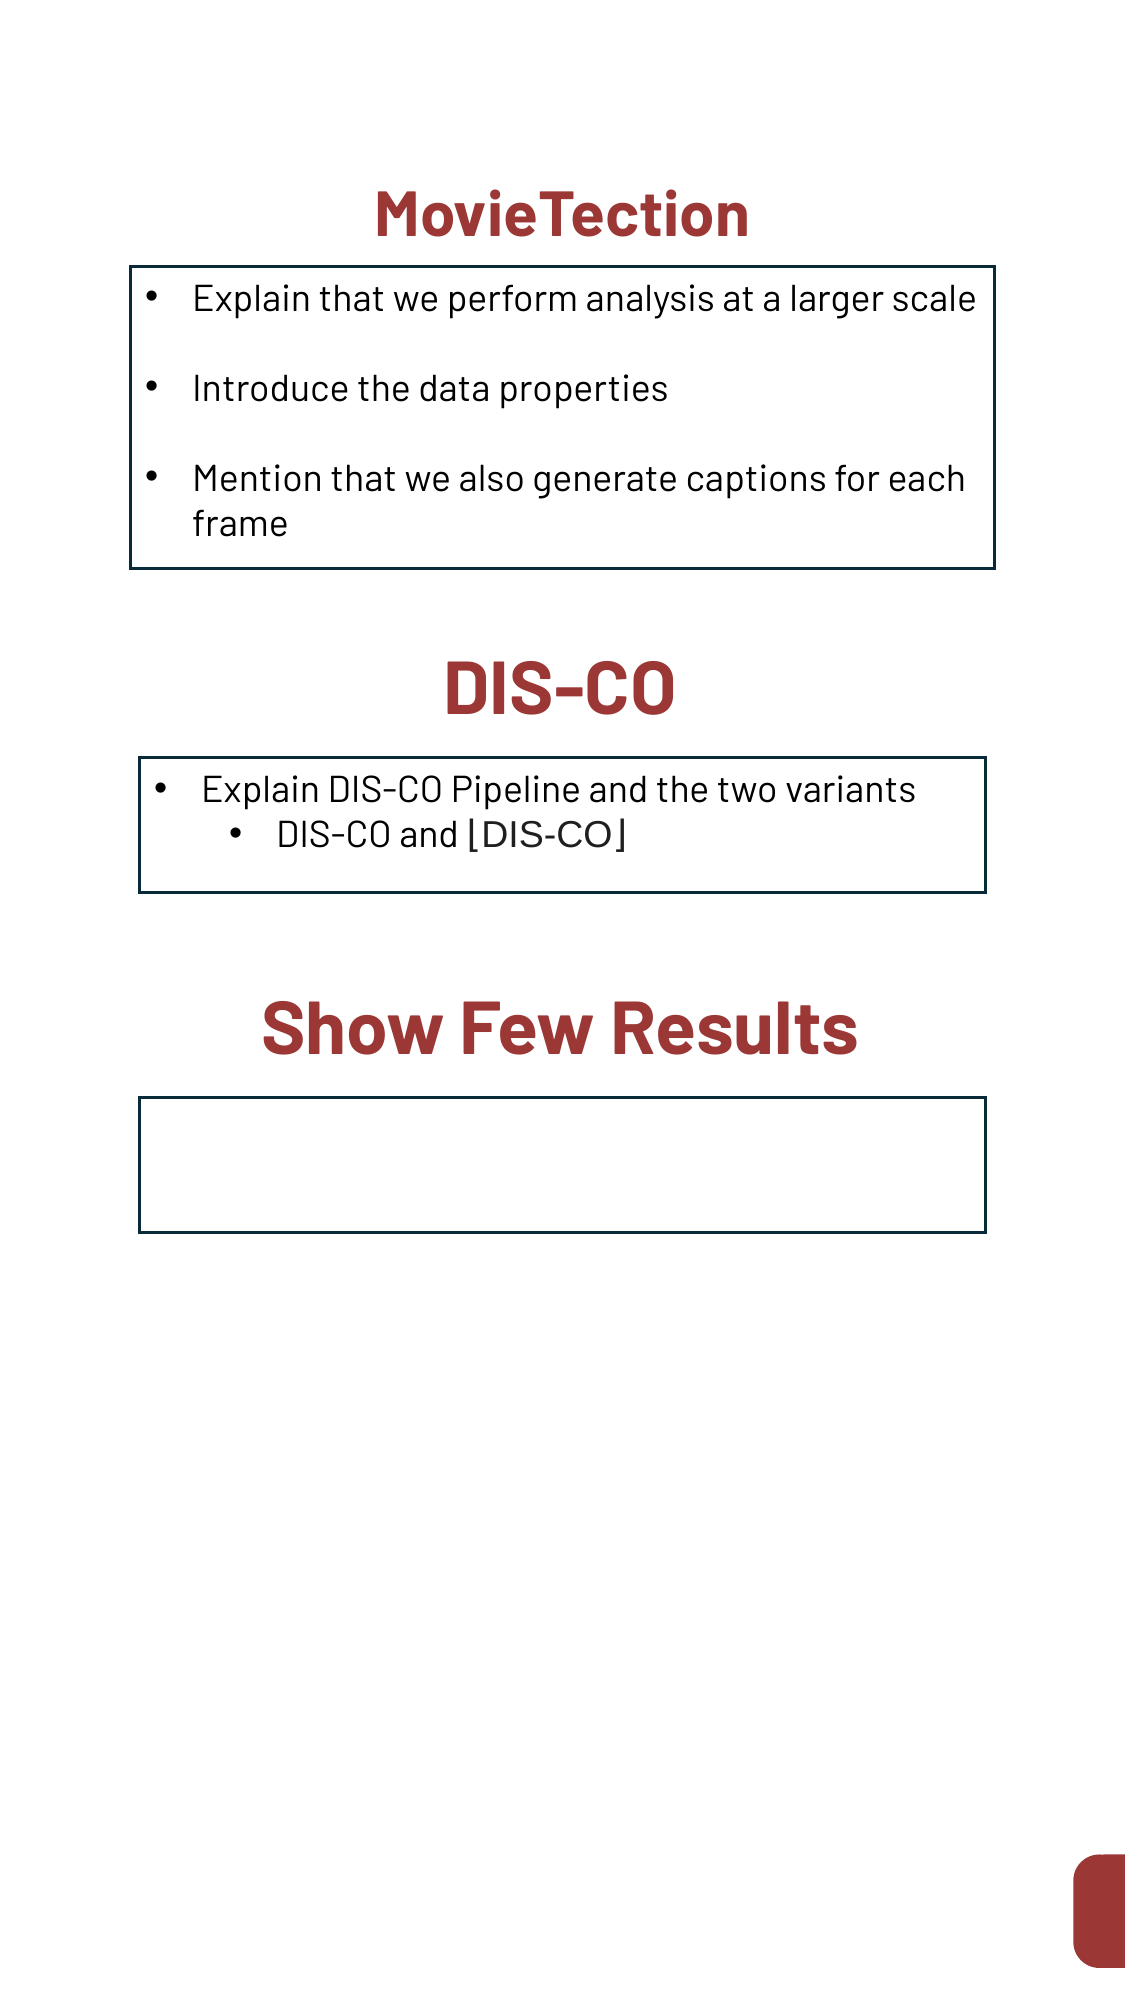

# MovieTection
Explain that we perform analysis at a larger scale

Introduce the data properties

Mention that we also generate captions for each frame

DIS-CO
Explain DIS-CO Pipeline and the two variants
DIS-CO and ⌊DIS-CO⌋
Show Few Results